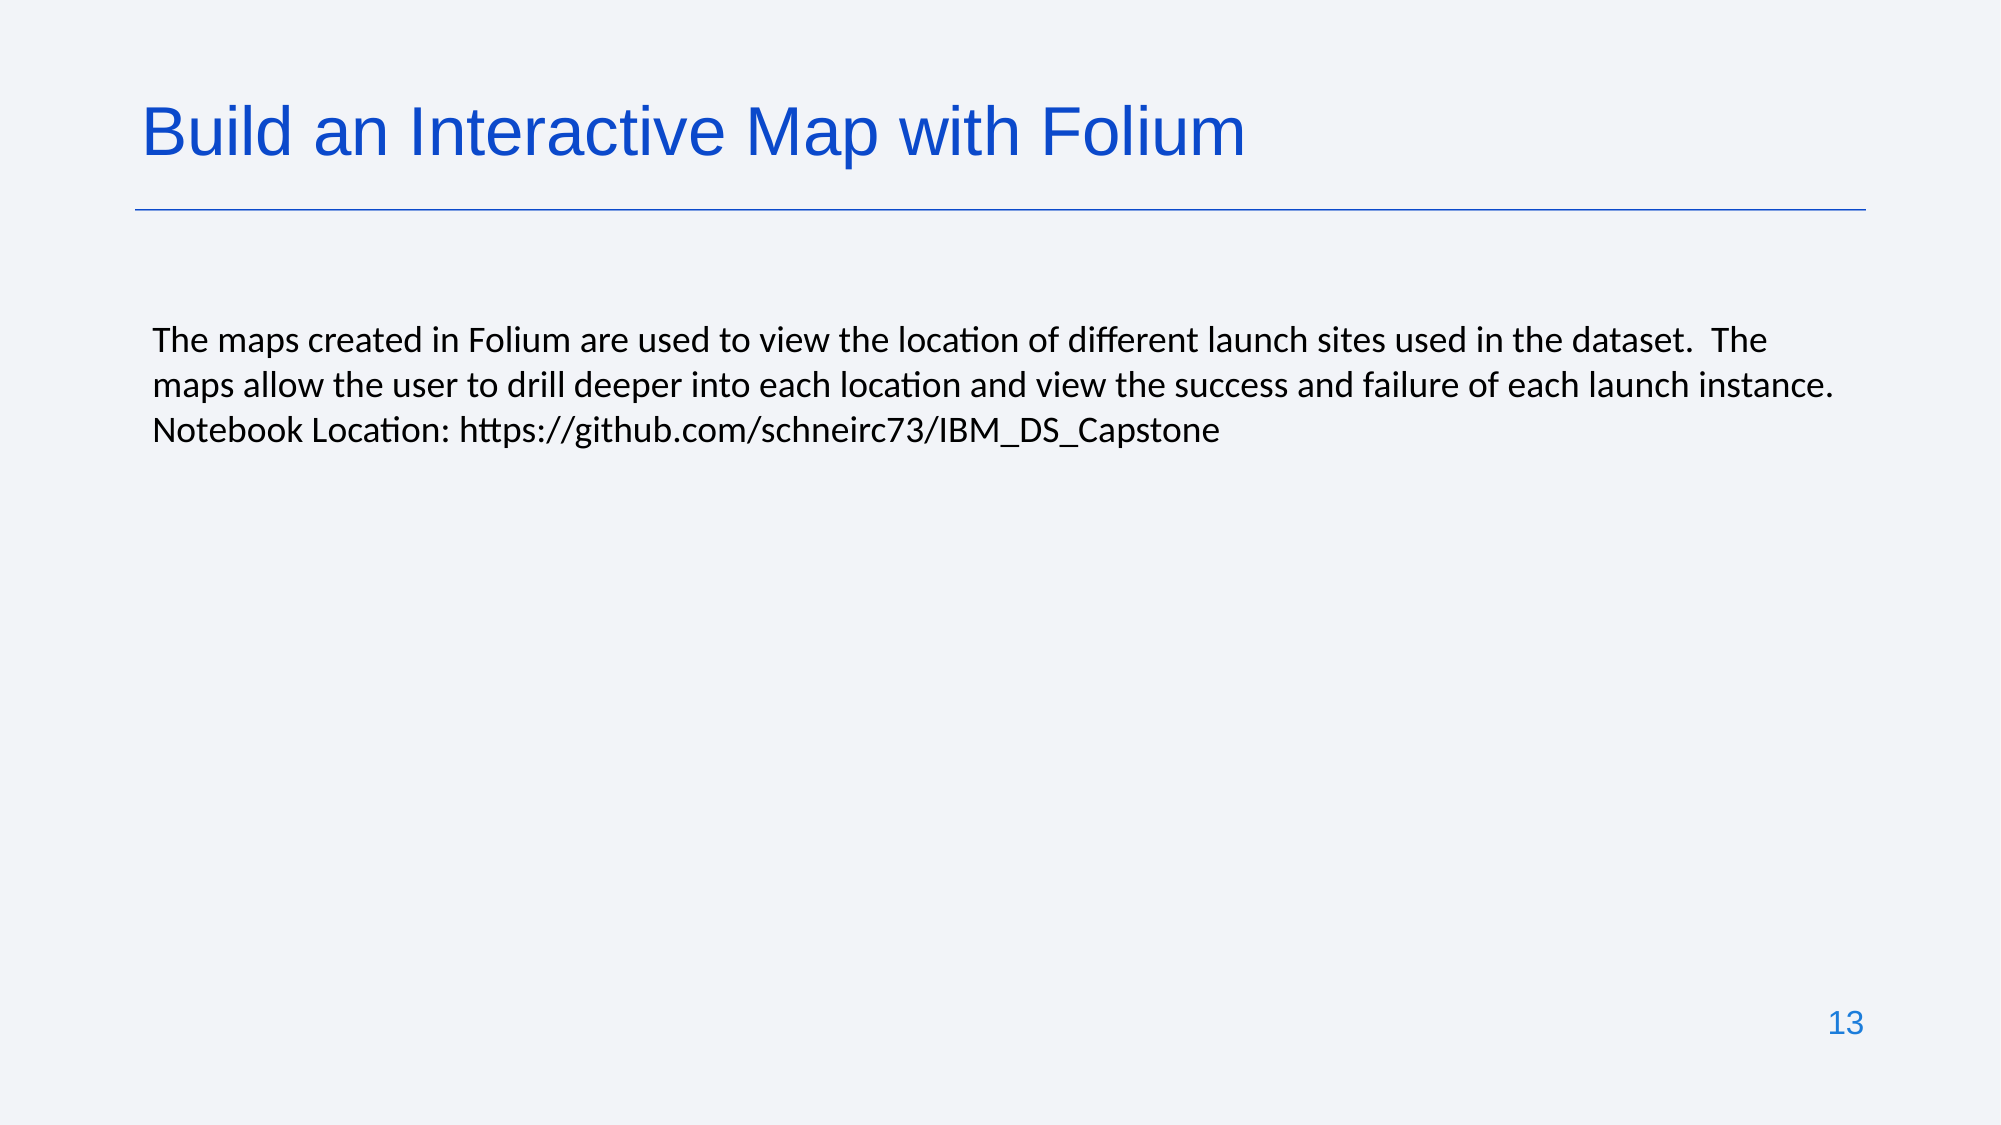

Build an Interactive Map with Folium
The maps created in Folium are used to view the location of different launch sites used in the dataset.  The maps allow the user to drill deeper into each location and view the success and failure of each launch instance.
Notebook Location: https://github.com/schneirc73/IBM_DS_Capstone

13